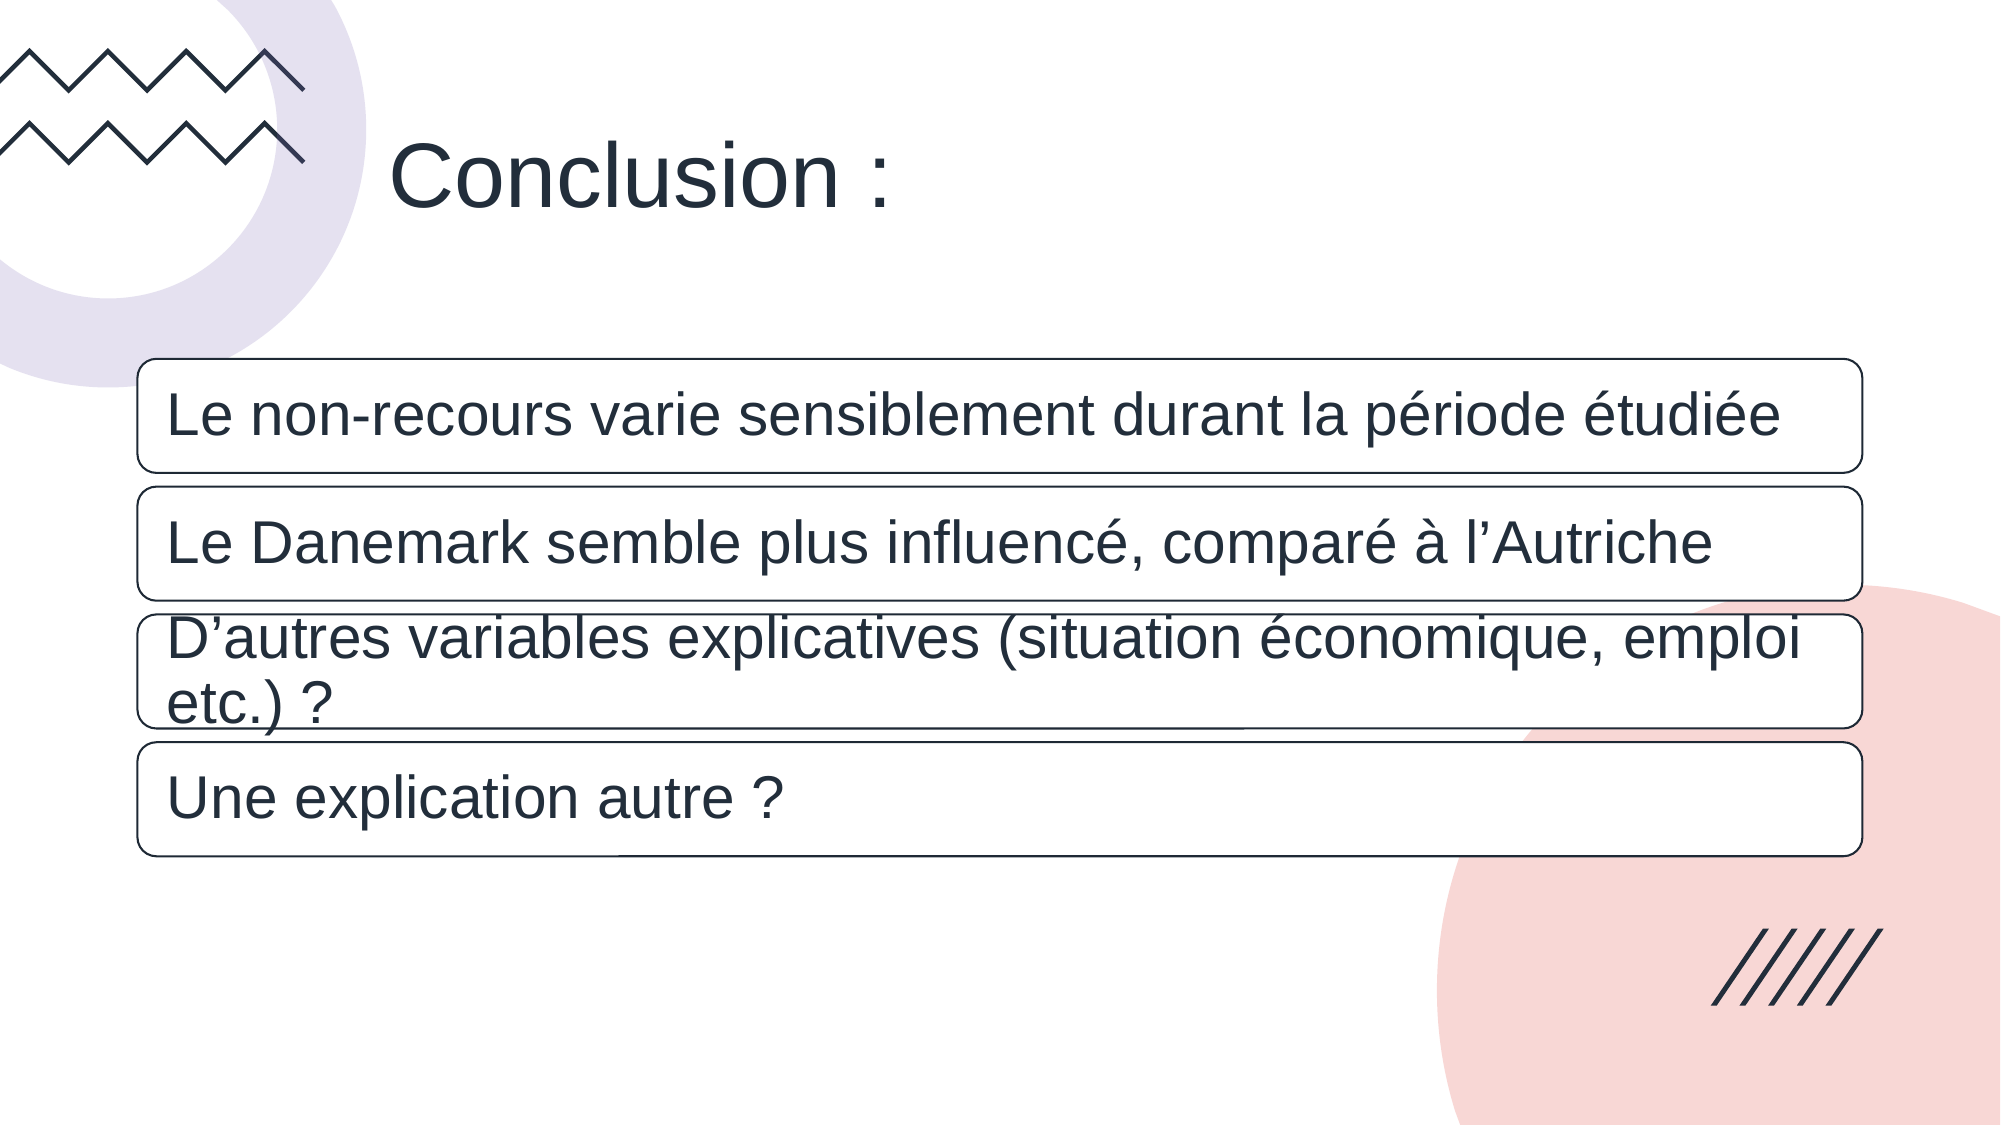

# Conclusion :
Le non-recours varie sensiblement durant la période étudiée
Le Danemark semble plus influencé, comparé à l’Autriche
D’autres variables explicatives (situation économique, emploi etc.) ?
Une explication autre ?